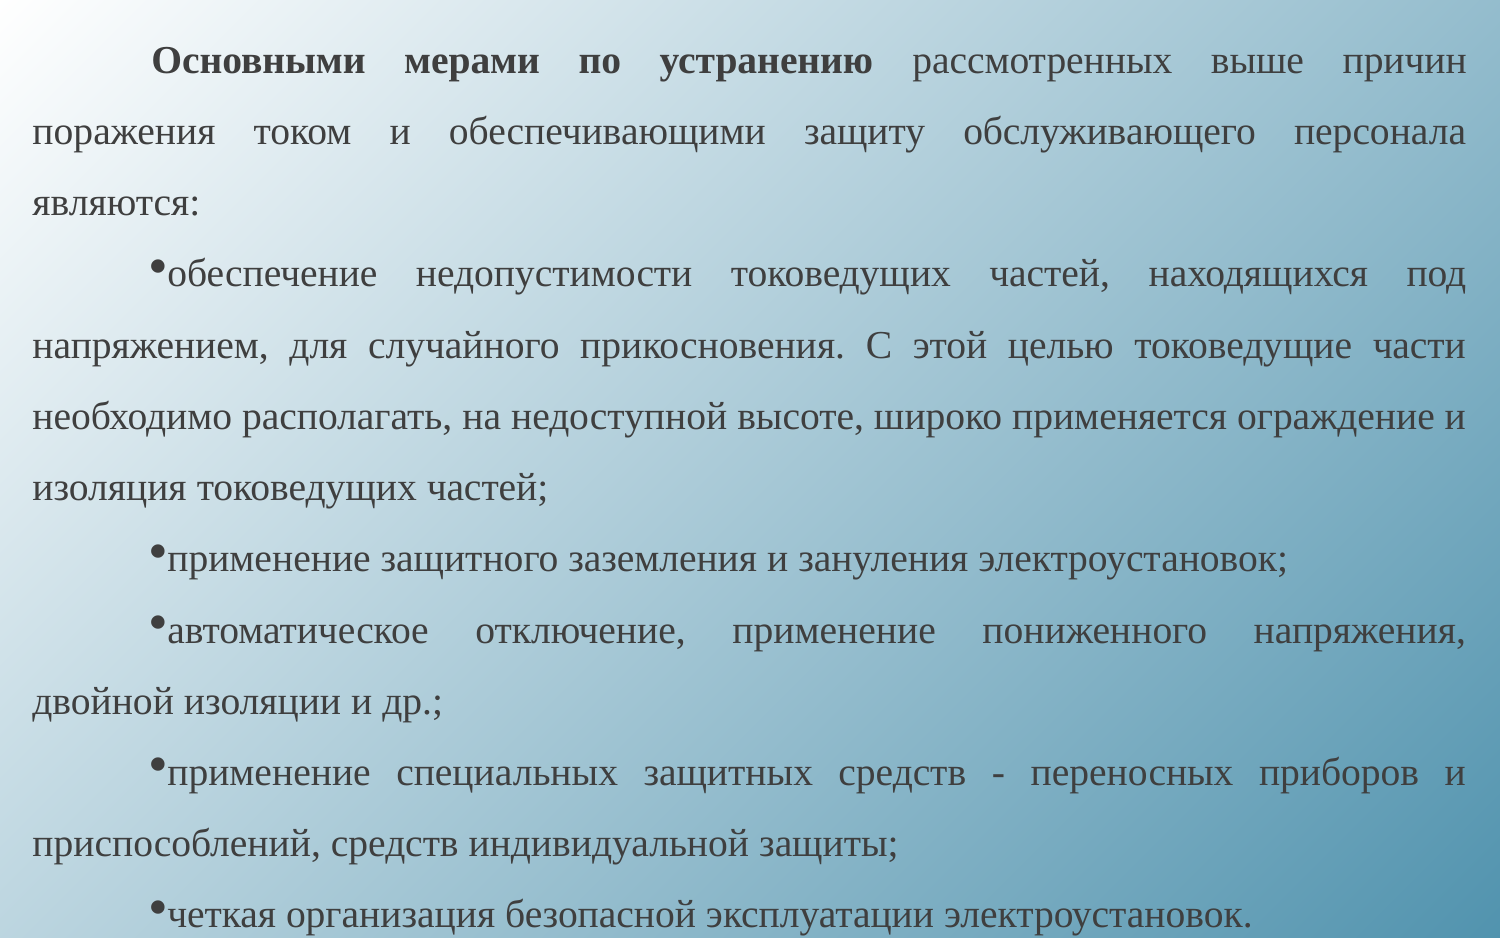

Основными мерами по устранению рассмотренных выше причин поражения током и обеспечивающими защиту обслуживающего персонала являются:
обеспечение недопустимости токоведущих частей, находящихся под напряжением, для случайного прикосновения. С этой целью токоведущие части необходимо располагать, на недоступной высоте, широко применяется ограждение и изоляция токоведущих частей;
применение защитного заземления и зануления электроустановок;
автоматическое отключение, применение пониженного напряжения, двойной изоляции и др.;
применение специальных защитных средств - переносных приборов и приспособлений, средств индивидуальной защиты;
четкая организация безопасной эксплуатации электроустановок.